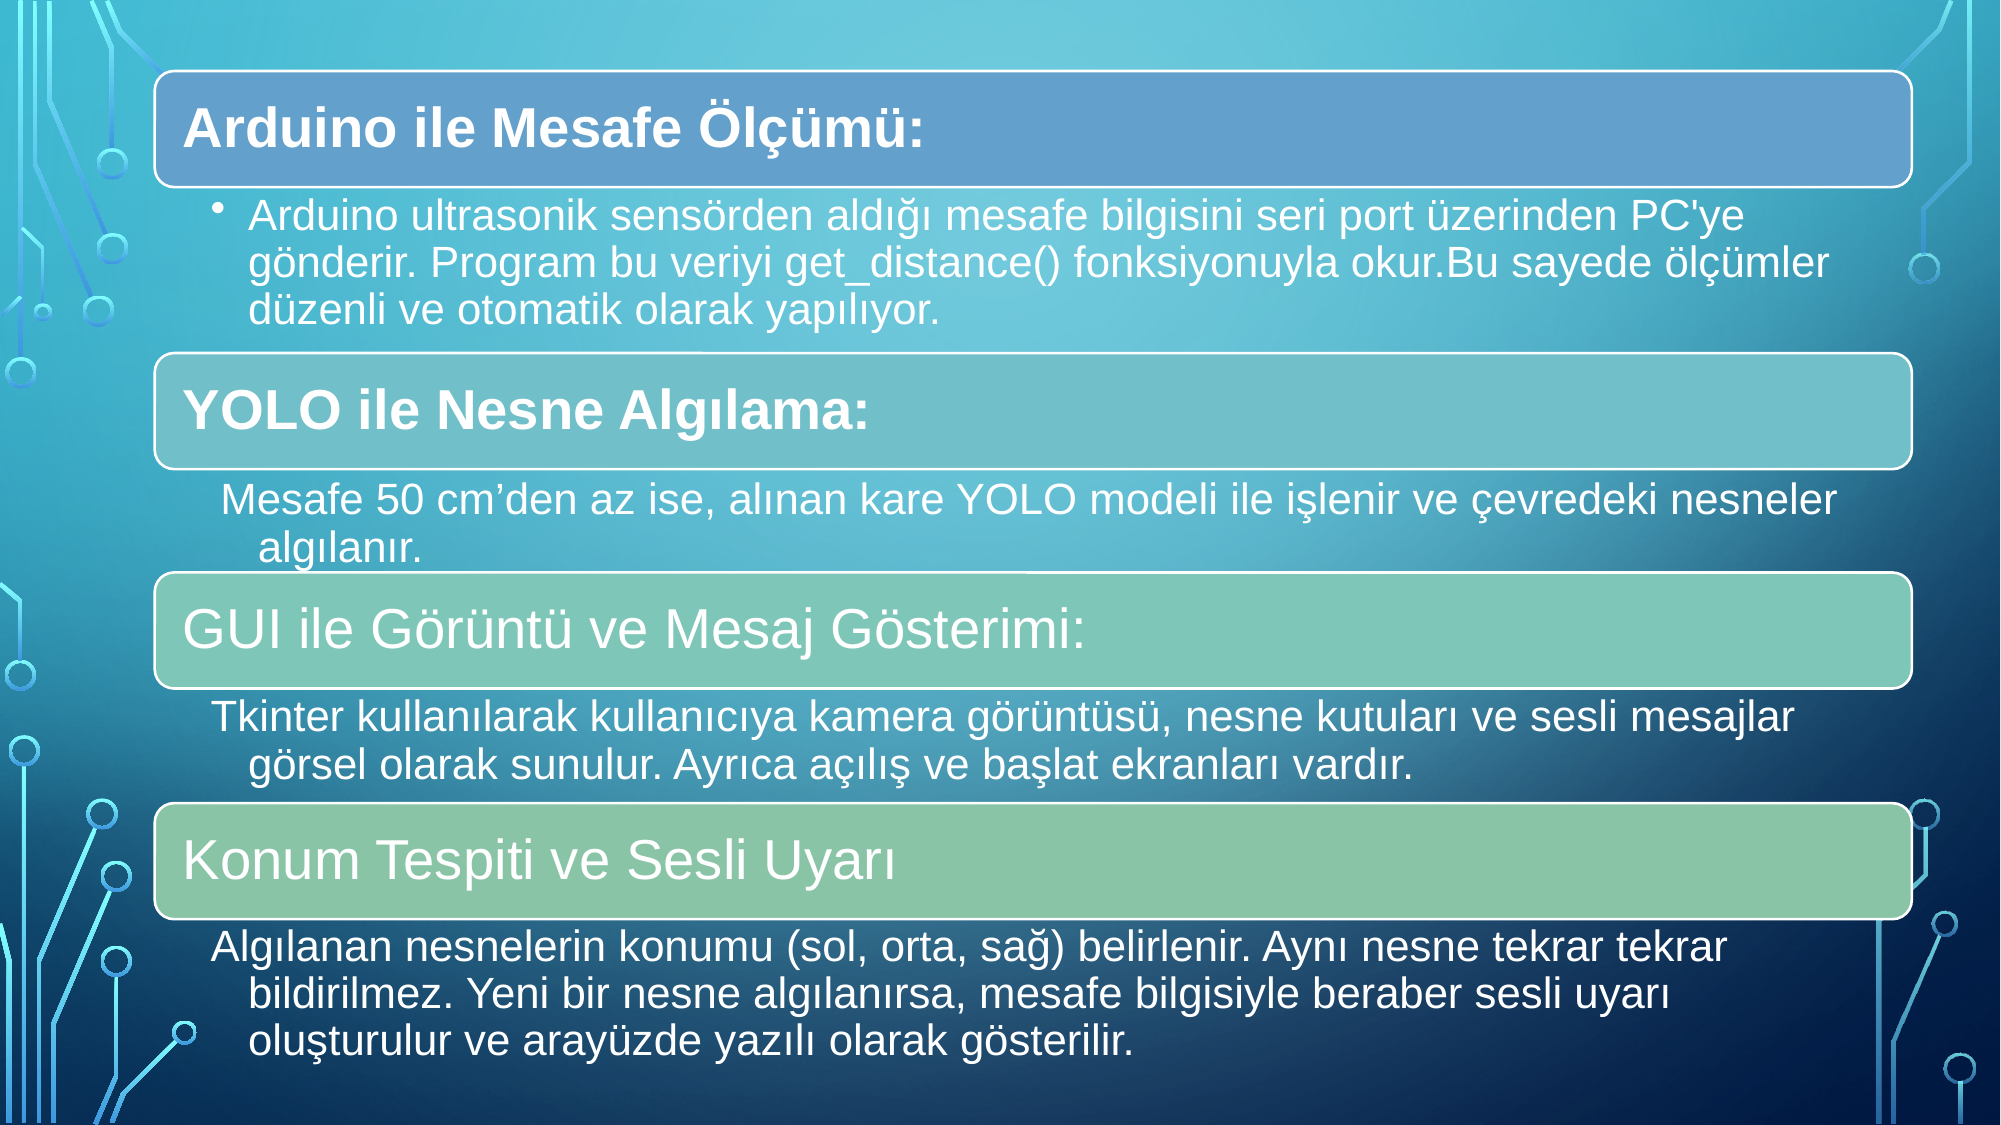

Arduino ile Mesafe Ölçümü:
Arduino ultrasonik sensörden aldığı mesafe bilgisini seri port üzerinden PC'ye gönderir. Program bu veriyi get_distance() fonksiyonuyla okur.Bu sayede ölçümler düzenli ve otomatik olarak yapılıyor.
YOLO ile Nesne Algılama:
Mesafe 50 cm’den az ise, alınan kare YOLO modeli ile işlenir ve çevredeki nesneler algılanır.
GUI ile Görüntü ve Mesaj Gösterimi:
Tkinter kullanılarak kullanıcıya kamera görüntüsü, nesne kutuları ve sesli mesajlar görsel olarak sunulur. Ayrıca açılış ve başlat ekranları vardır.
Konum Tespiti ve Sesli Uyarı
Algılanan nesnelerin konumu (sol, orta, sağ) belirlenir. Aynı nesne tekrar tekrar bildirilmez. Yeni bir nesne algılanırsa, mesafe bilgisiyle beraber sesli uyarı oluşturulur ve arayüzde yazılı olarak gösterilir.